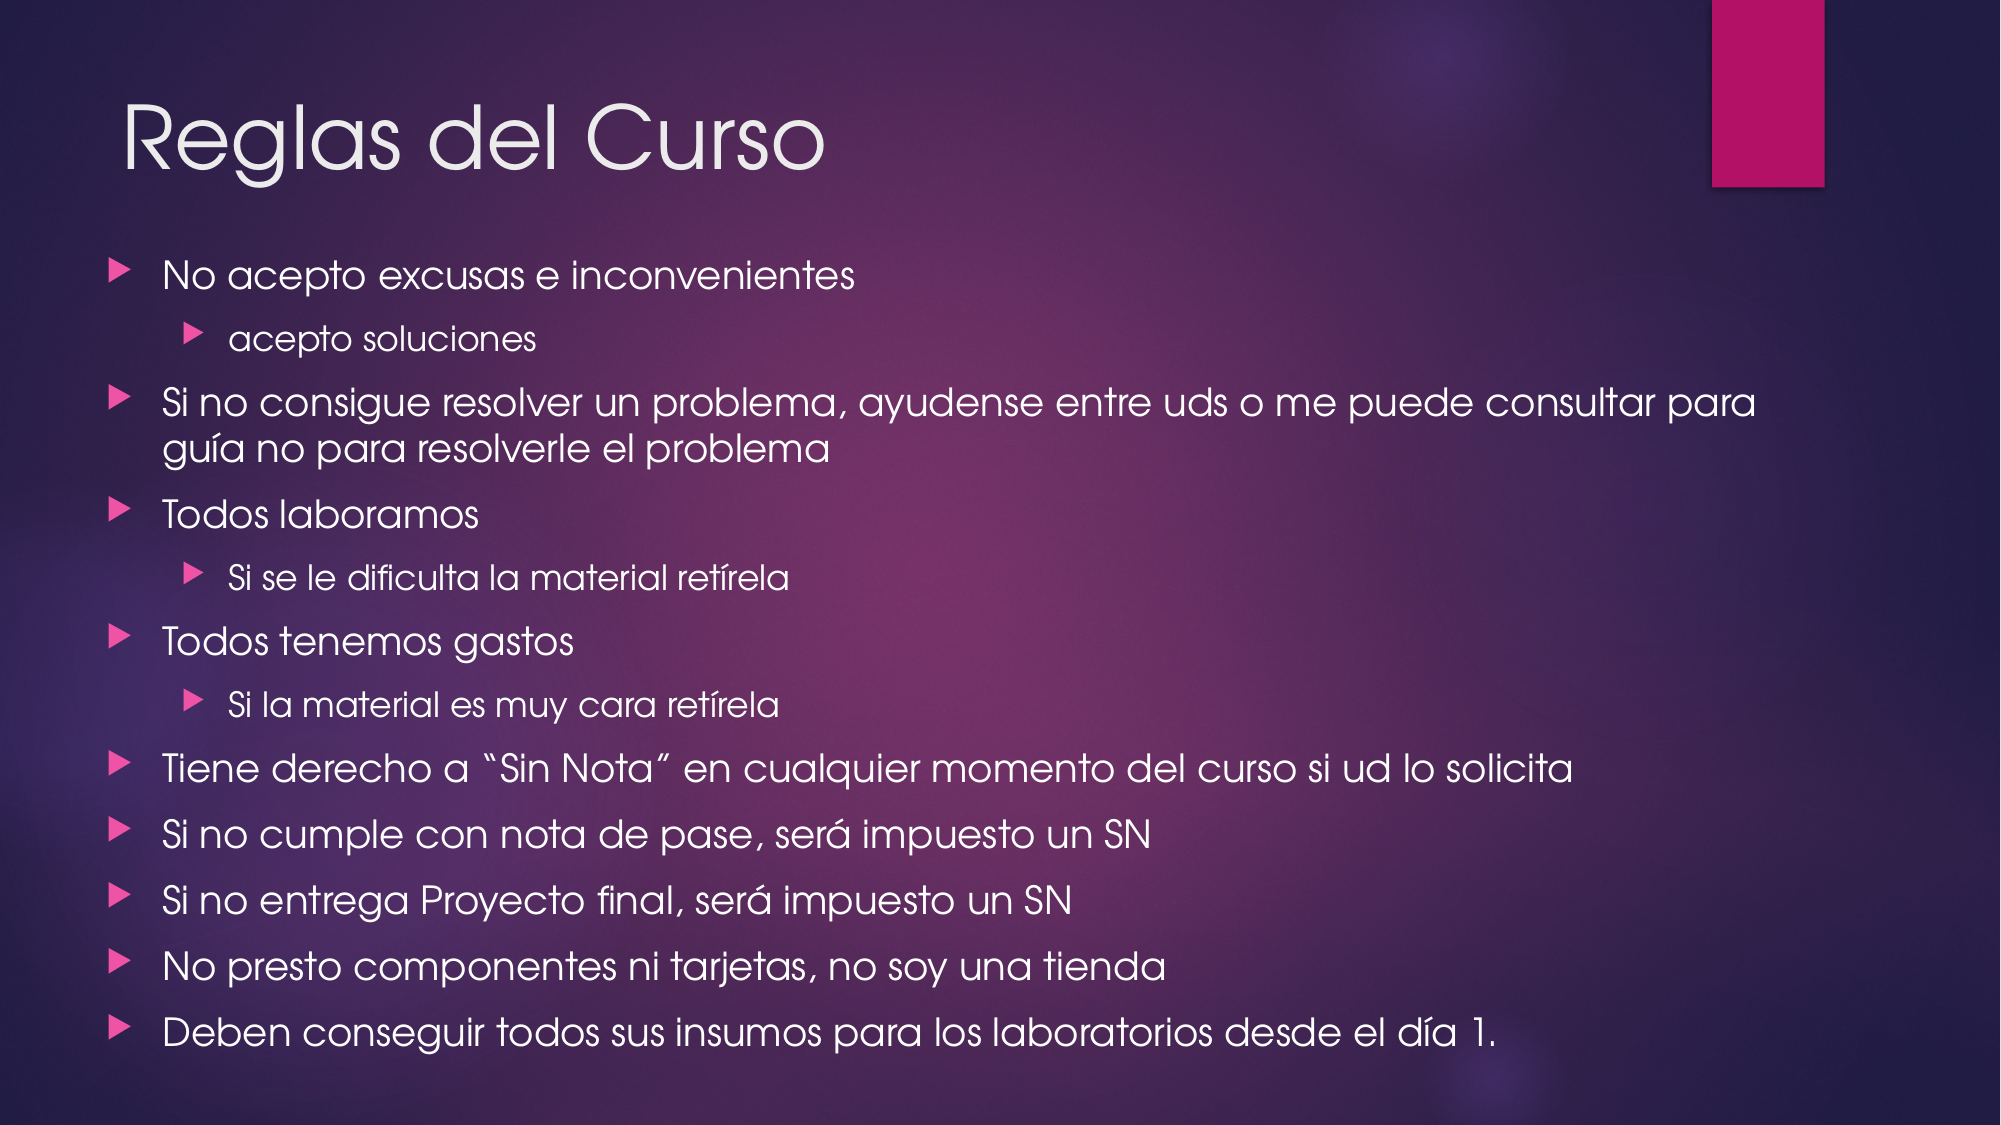

# Reglas del Curso
No acepto excusas e inconvenientes
acepto soluciones
Si no consigue resolver un problema, ayudense entre uds o me puede consultar para guía no para resolverle el problema
Todos laboramos
Si se le dificulta la material retírela
Todos tenemos gastos
Si la material es muy cara retírela
Tiene derecho a “Sin Nota” en cualquier momento del curso si ud lo solicita
Si no cumple con nota de pase, será impuesto un SN
Si no entrega Proyecto final, será impuesto un SN
No presto componentes ni tarjetas, no soy una tienda
Deben conseguir todos sus insumos para los laboratorios desde el día 1.